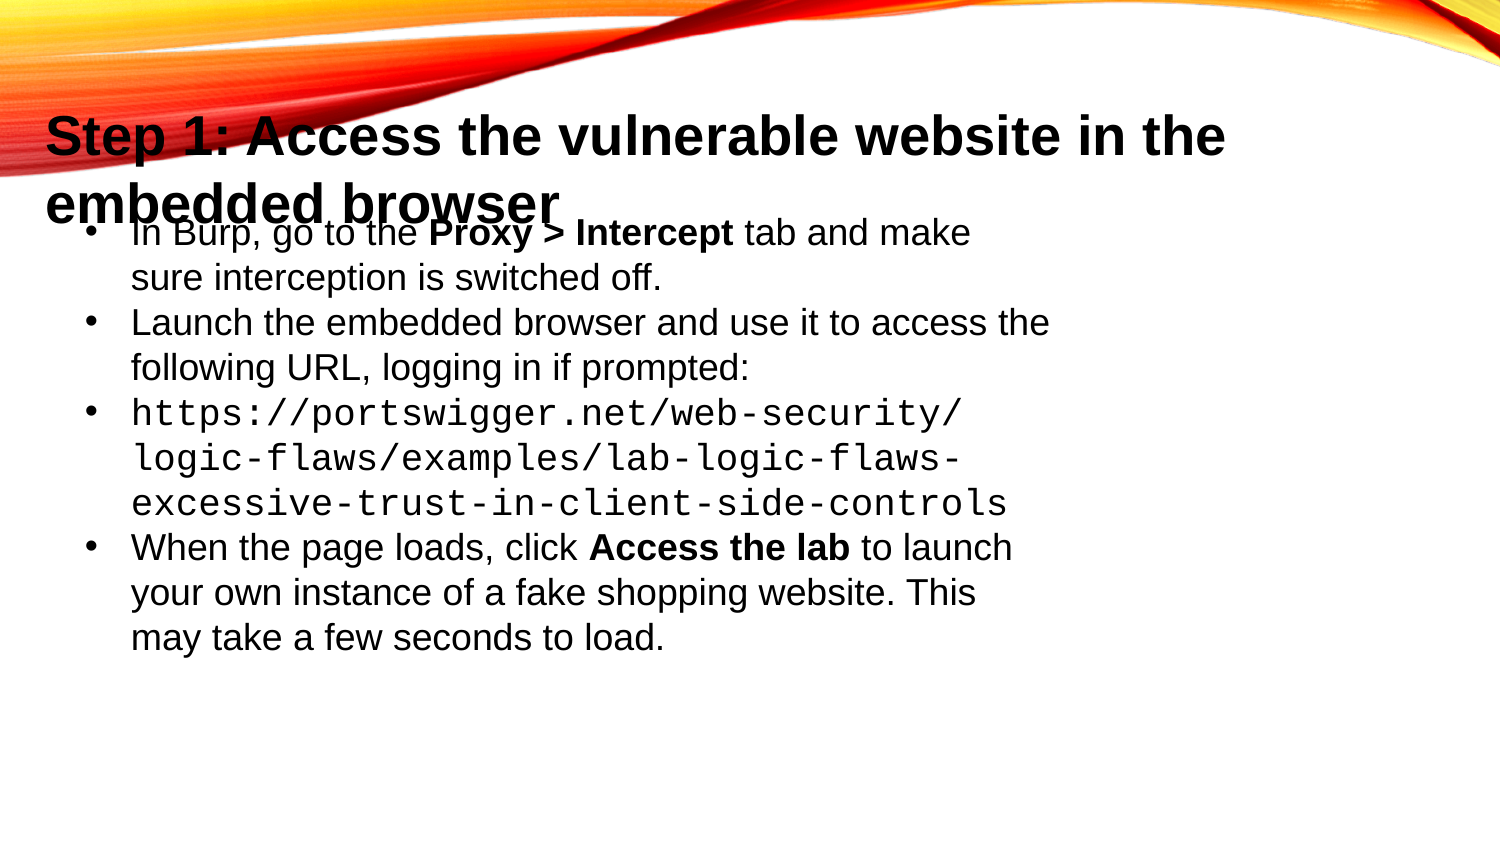

# Step 1: Access the vulnerable website in the embedded browser

In Burp, go to the Proxy > Intercept tab and make sure interception is switched off.
Launch the embedded browser and use it to access the following URL, logging in if prompted:
https://portswigger.net/web-security/logic-flaws/examples/lab-logic-flaws-excessive-trust-in-client-side-controls
When the page loads, click Access the lab to launch your own instance of a fake shopping website. This may take a few seconds to load.